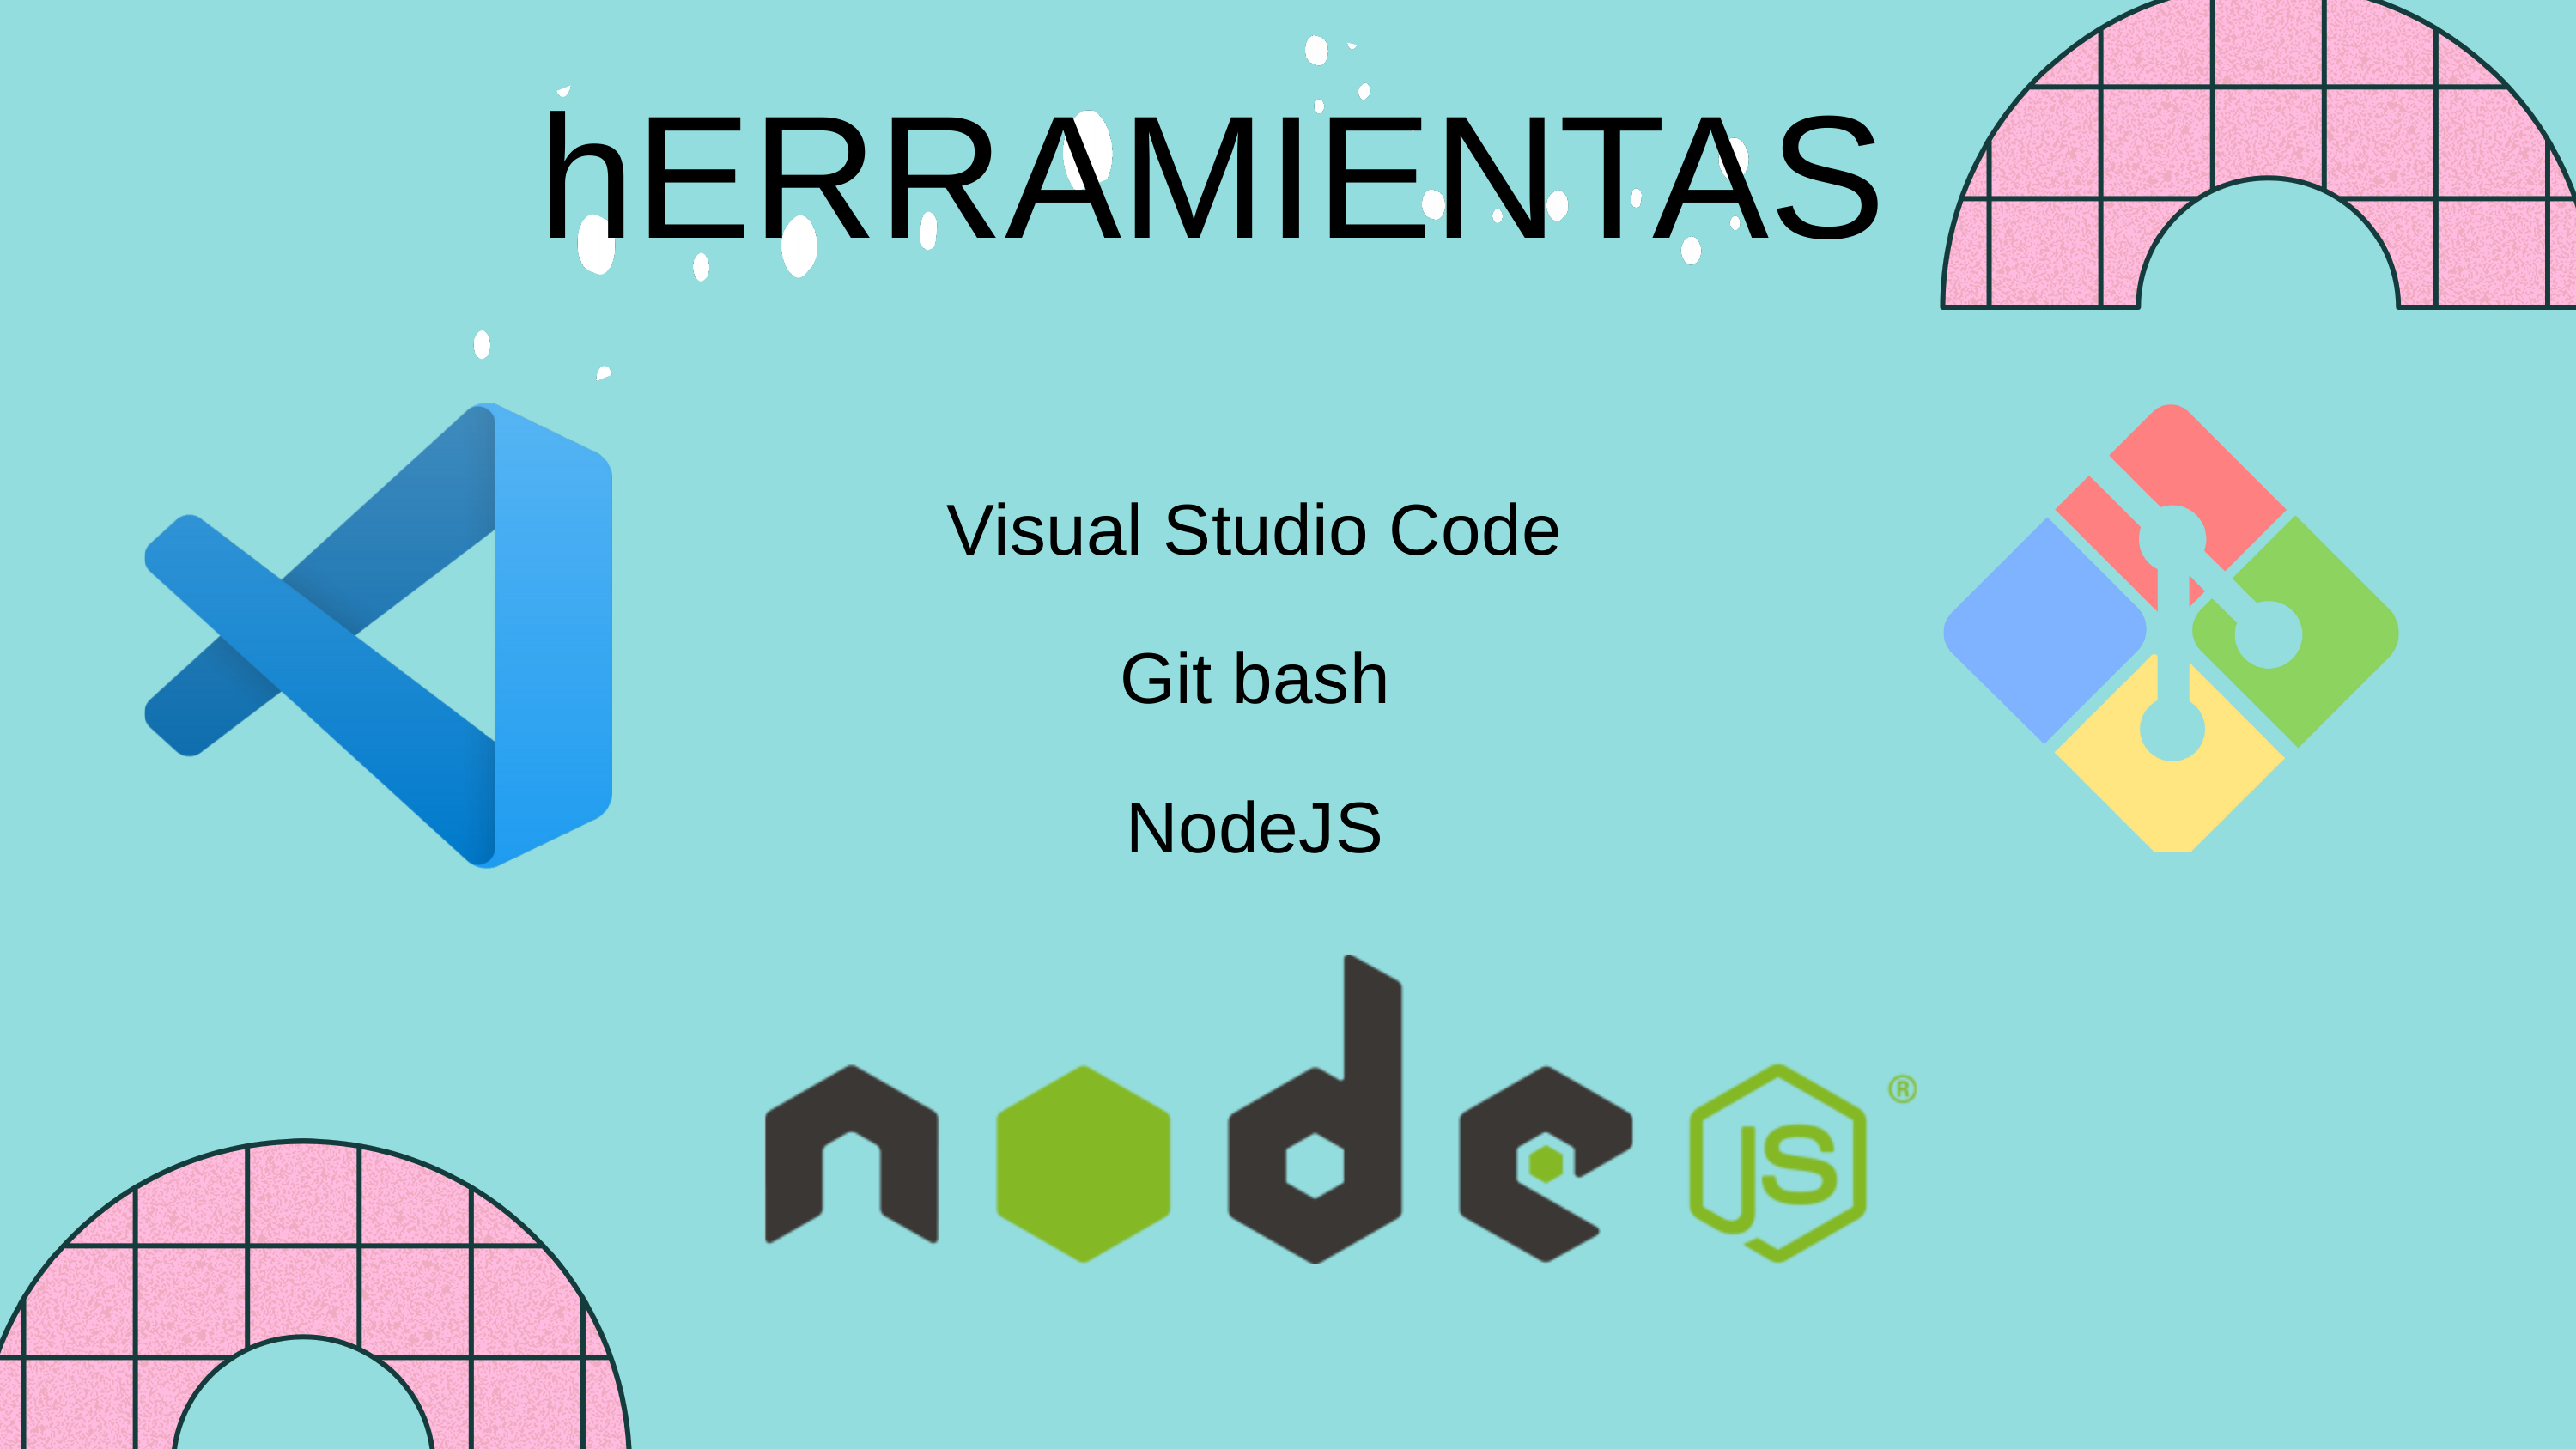

hERRAMIENTAS

Visual Studio Code
Git bash
NodeJS